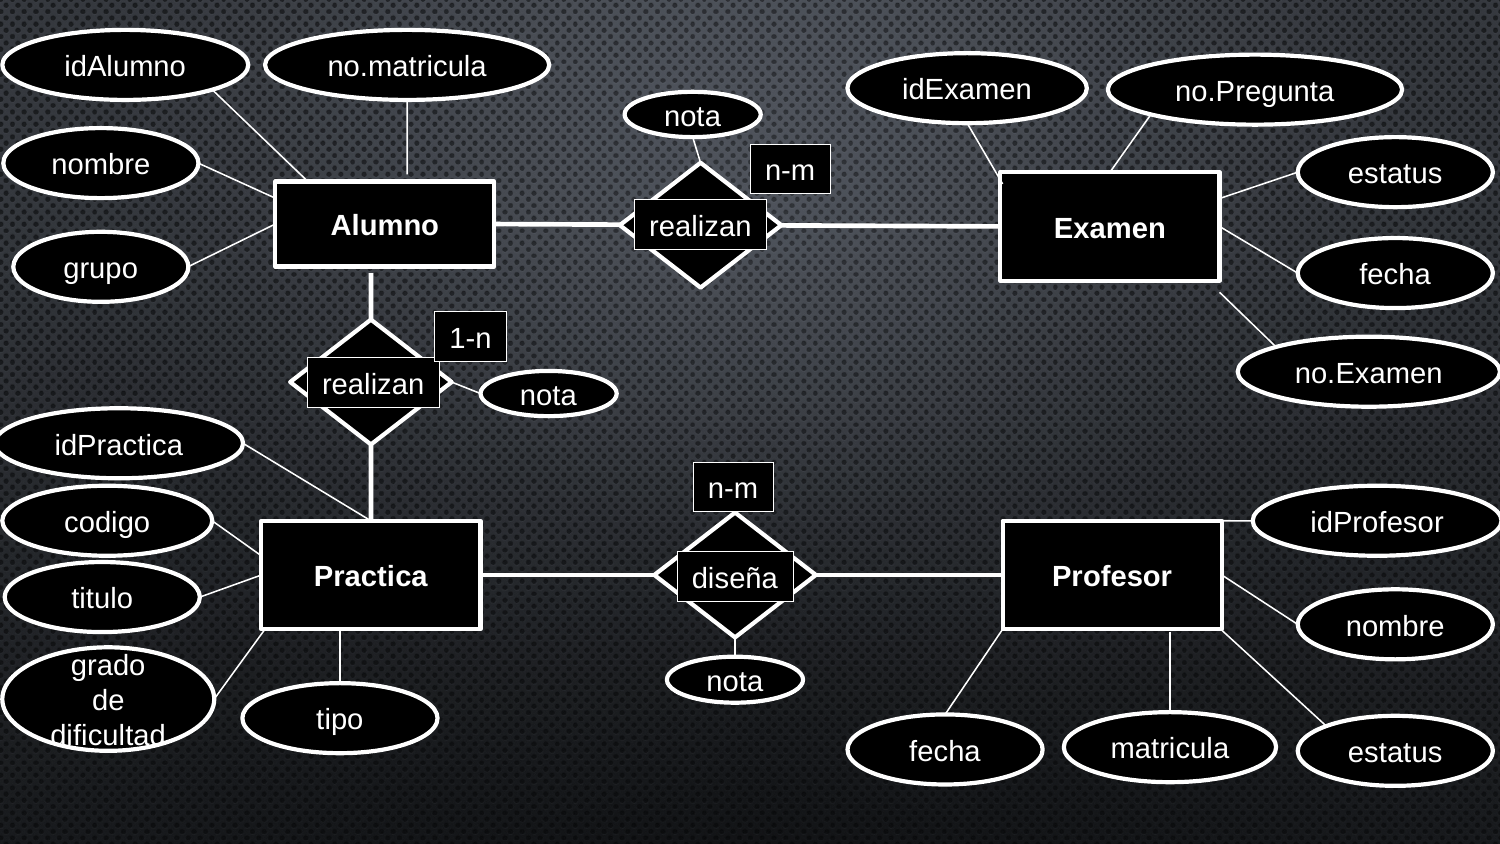

idAlumno
no.matricula
idExamen
no.Pregunta
nota
nombre
estatus
n-m

Examen
Alumno
realizan
grupo
fecha
1-n

no.Examen
realizan
nota
idPractica
n-m
codigo
idProfesor

Practica
Profesor
diseña
titulo
nombre
grado
de
dificultad
nota
tipo
matricula
fecha
estatus